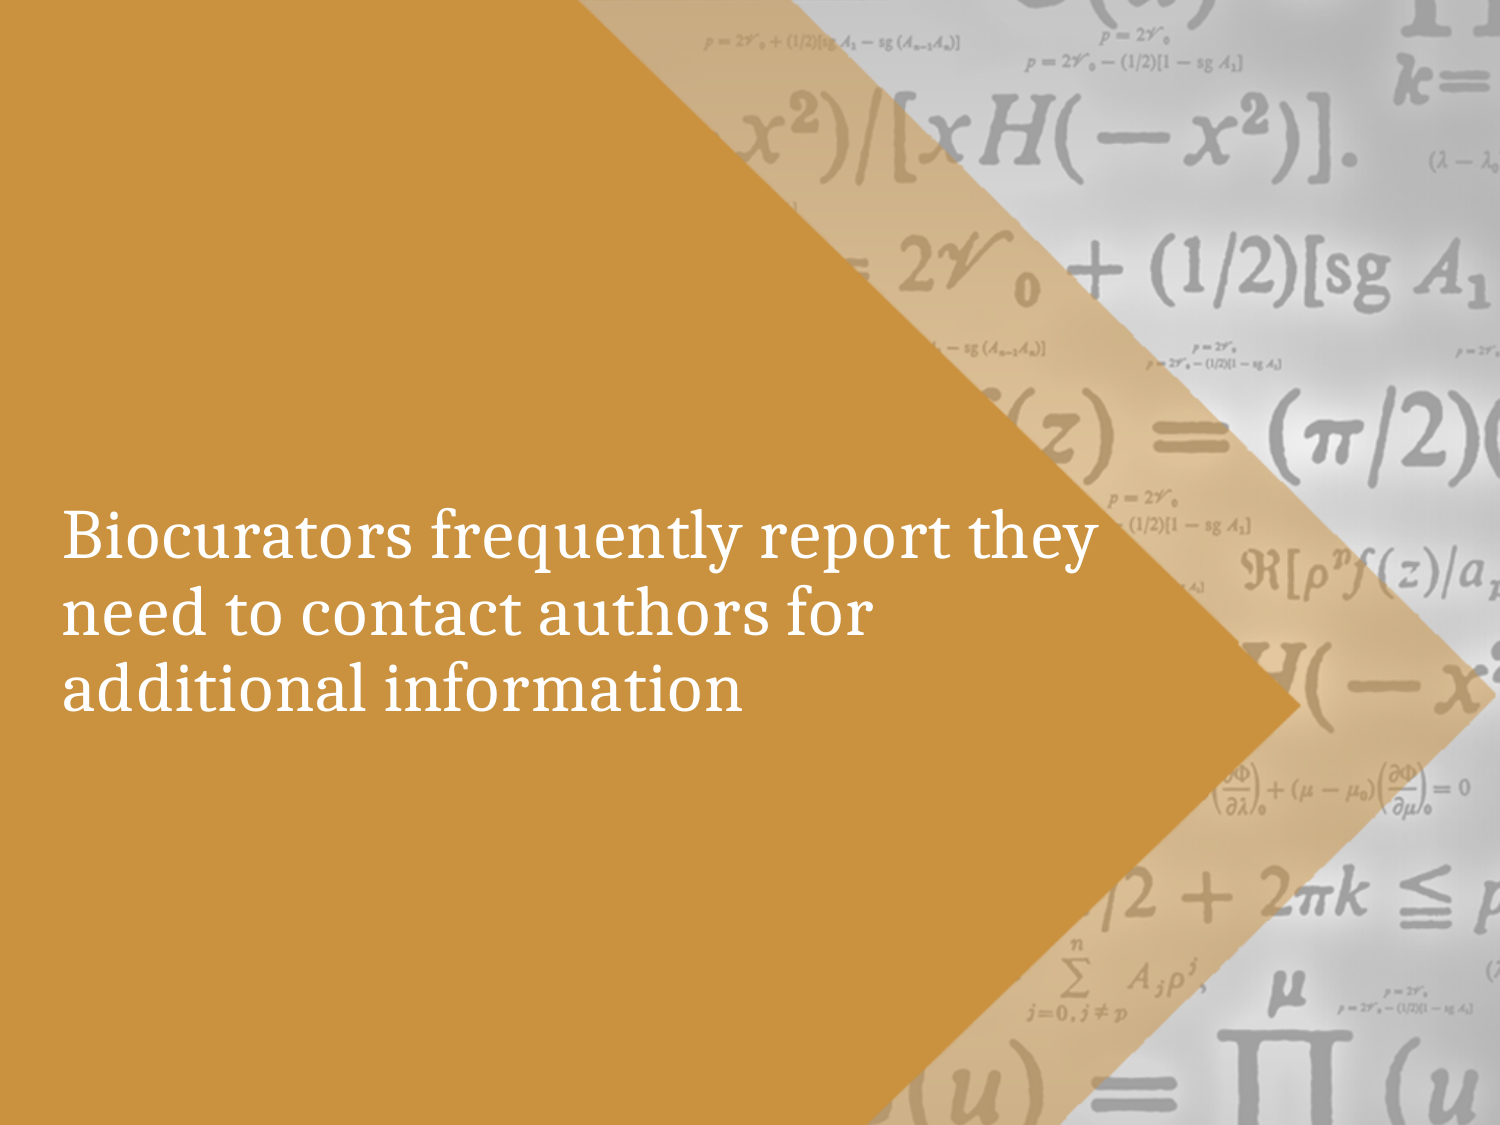

# Biocurators frequently report they need to contact authors for additional information